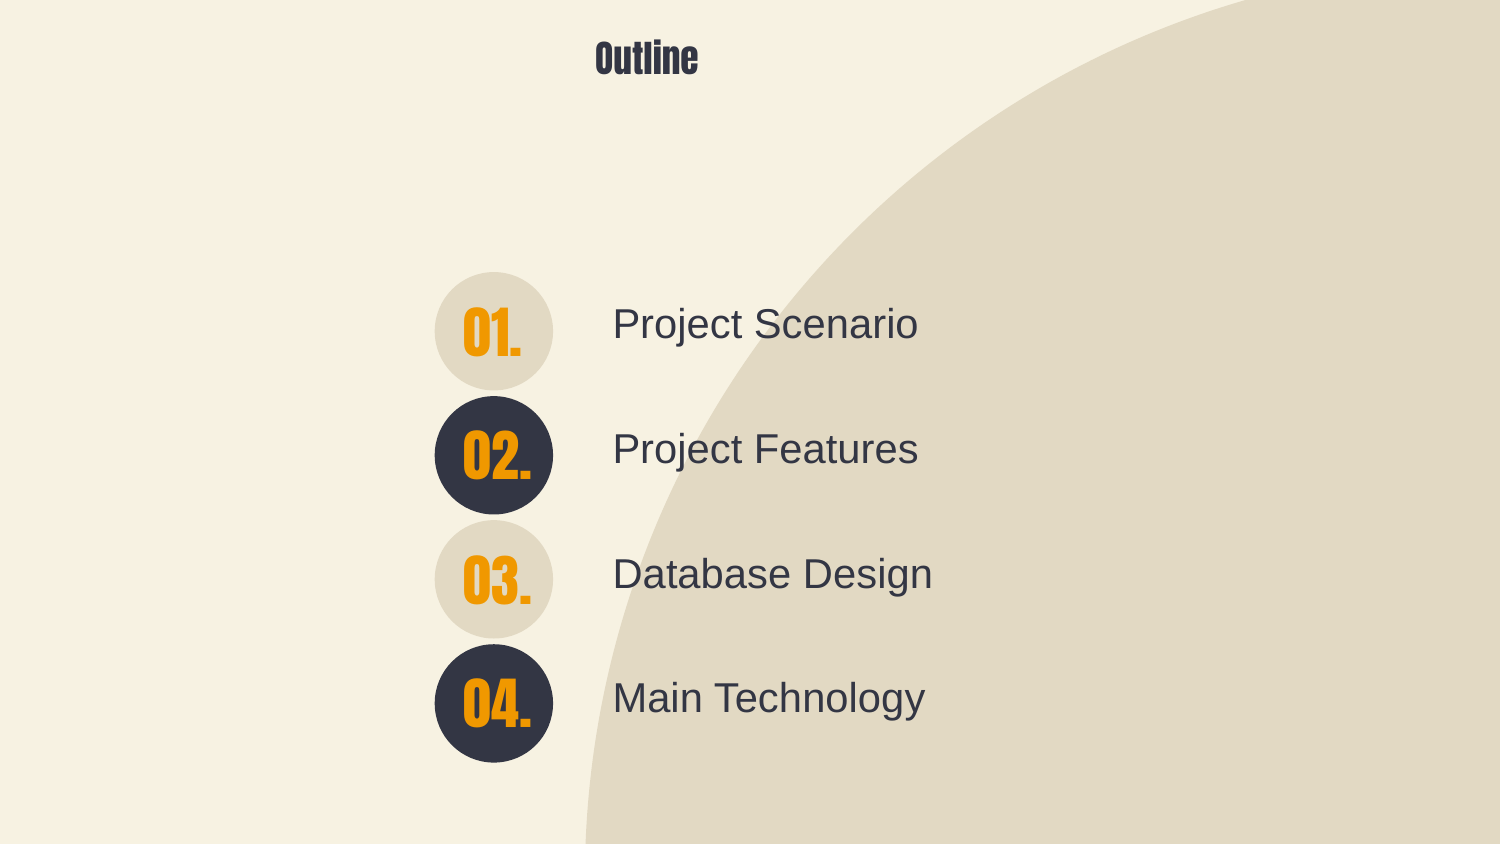

Outline

Project Scenario
01.

# Project Features
02.

Database Design
03.

Main Technology
04.